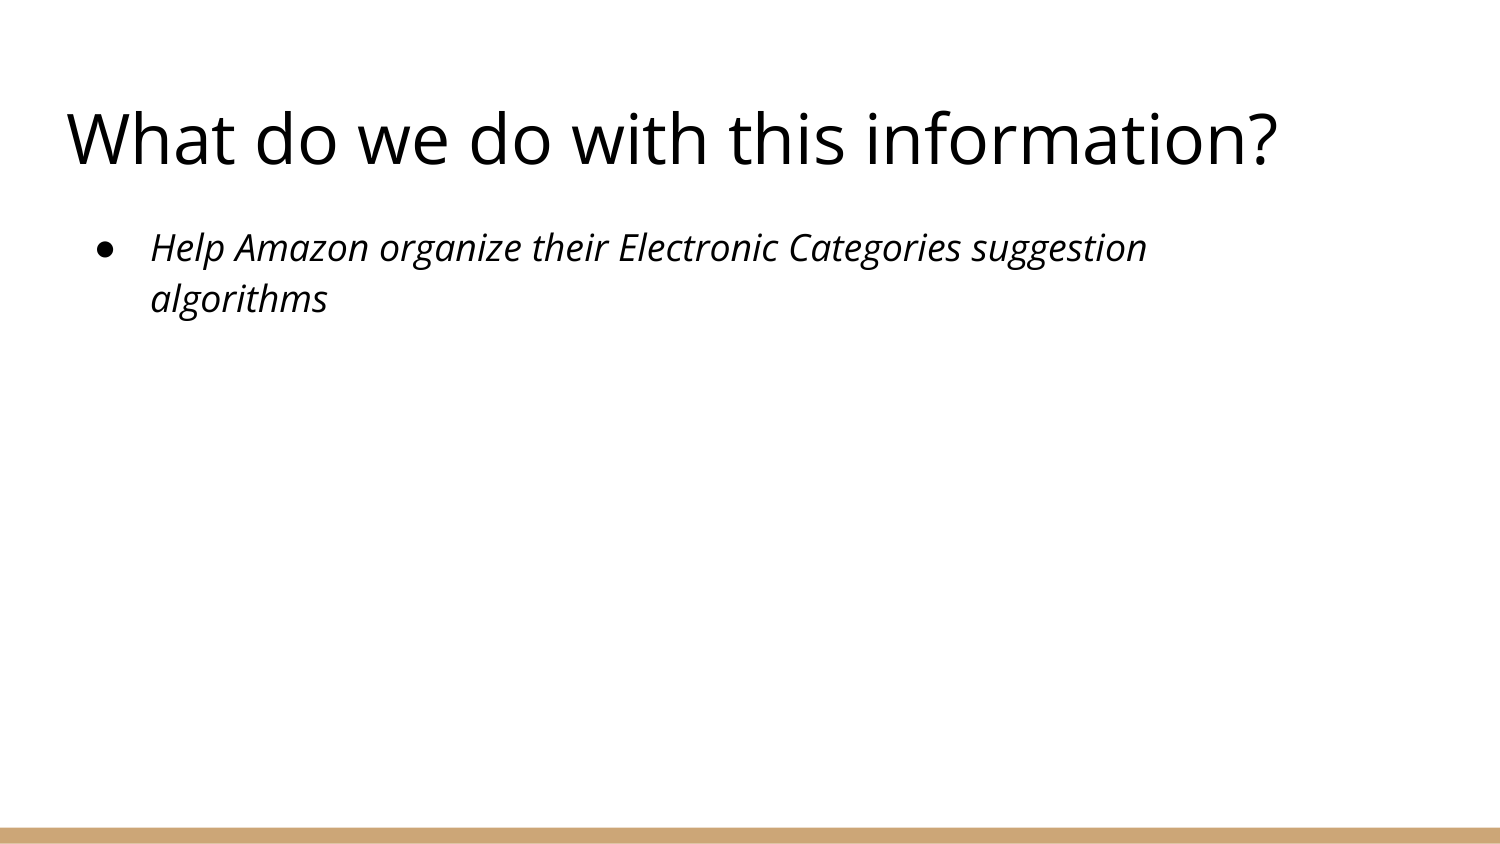

# What do we do with this information?
Help Amazon organize their Electronic Categories suggestion algorithms